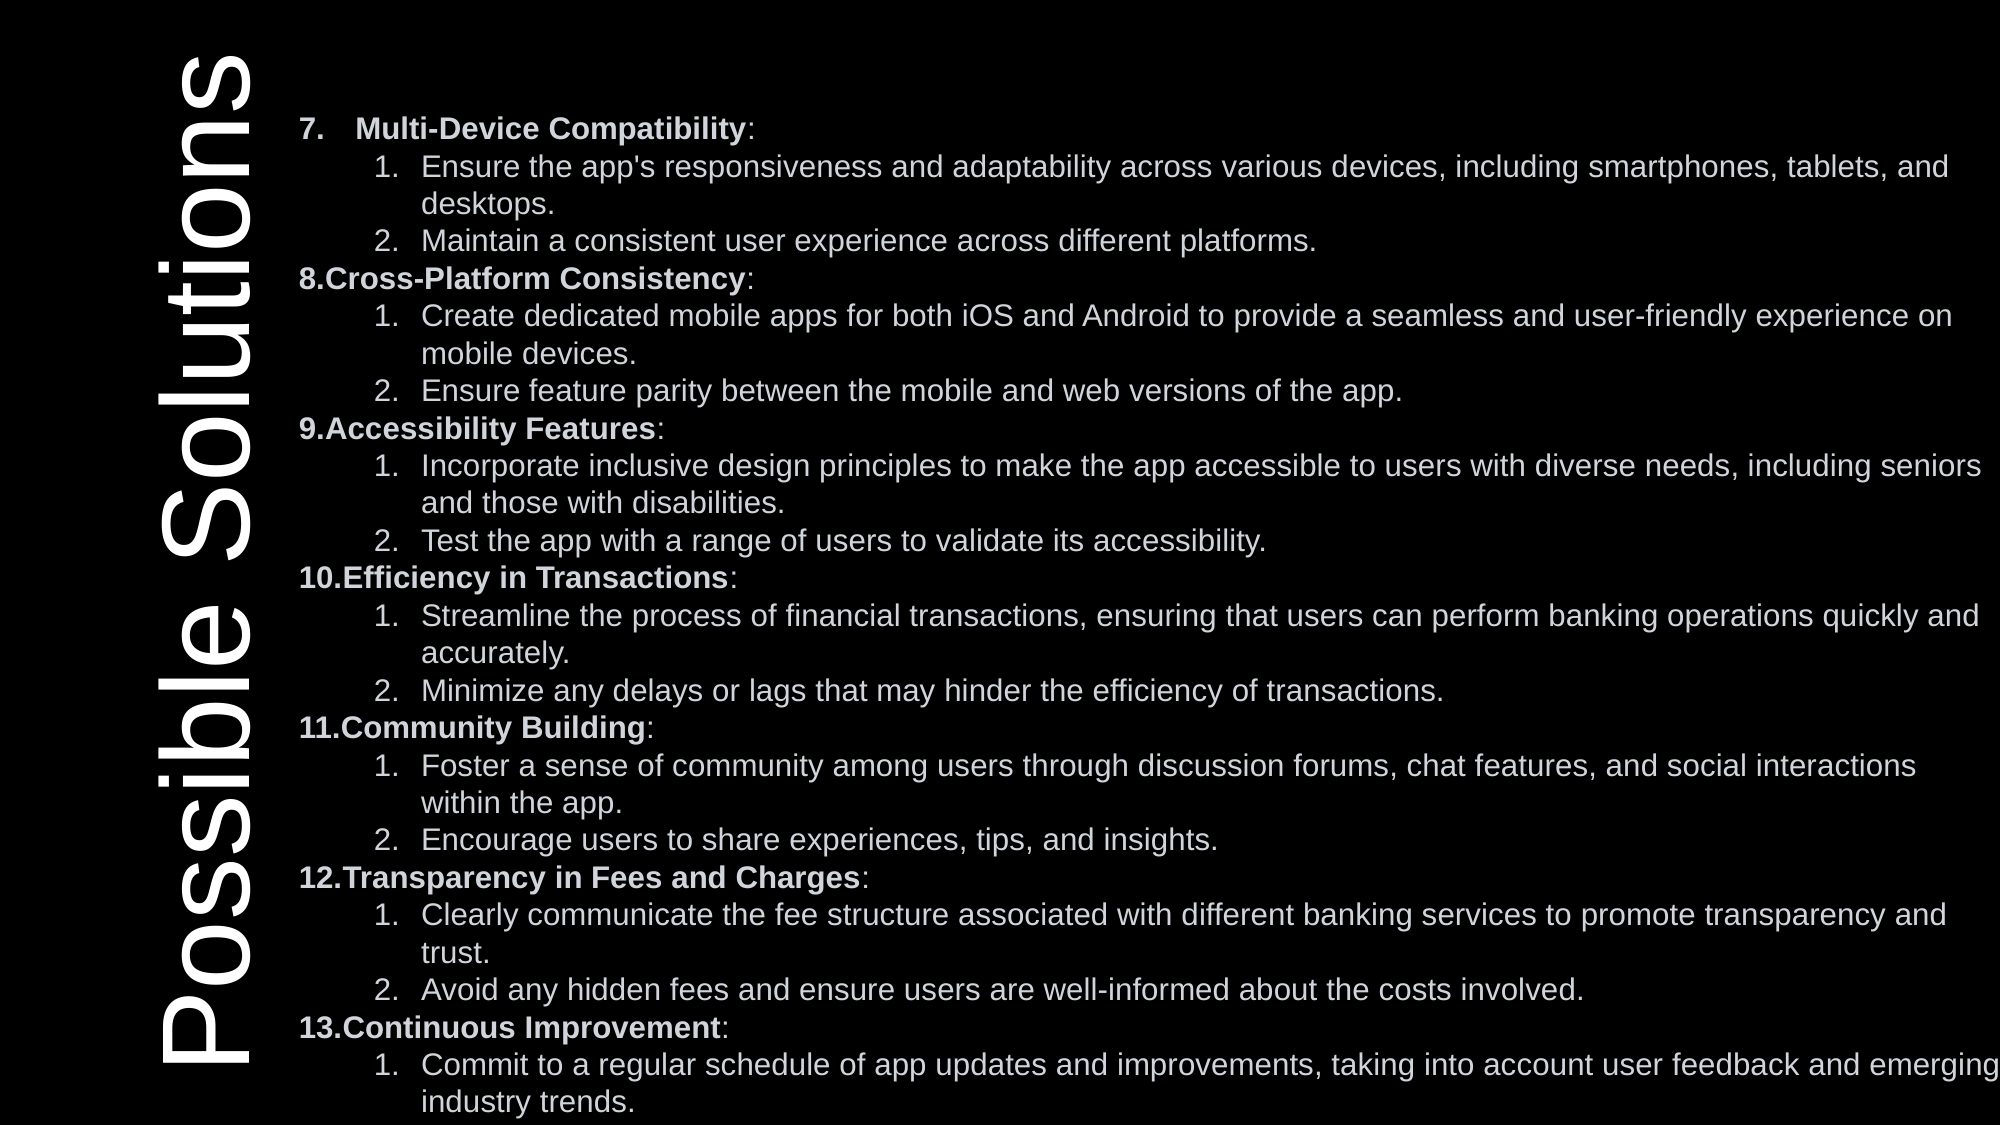

Multi-Device Compatibility:
Ensure the app's responsiveness and adaptability across various devices, including smartphones, tablets, and desktops.
Maintain a consistent user experience across different platforms.
Cross-Platform Consistency:
Create dedicated mobile apps for both iOS and Android to provide a seamless and user-friendly experience on mobile devices.
Ensure feature parity between the mobile and web versions of the app.
Accessibility Features:
Incorporate inclusive design principles to make the app accessible to users with diverse needs, including seniors and those with disabilities.
Test the app with a range of users to validate its accessibility.
Efficiency in Transactions:
Streamline the process of financial transactions, ensuring that users can perform banking operations quickly and accurately.
Minimize any delays or lags that may hinder the efficiency of transactions.
Community Building:
Foster a sense of community among users through discussion forums, chat features, and social interactions within the app.
Encourage users to share experiences, tips, and insights.
Transparency in Fees and Charges:
Clearly communicate the fee structure associated with different banking services to promote transparency and trust.
Avoid any hidden fees and ensure users are well-informed about the costs involved.
Continuous Improvement:
Commit to a regular schedule of app updates and improvements, taking into account user feedback and emerging industry trends.
Stay responsive to changing user needs and technology advancements.
Possible Solutions